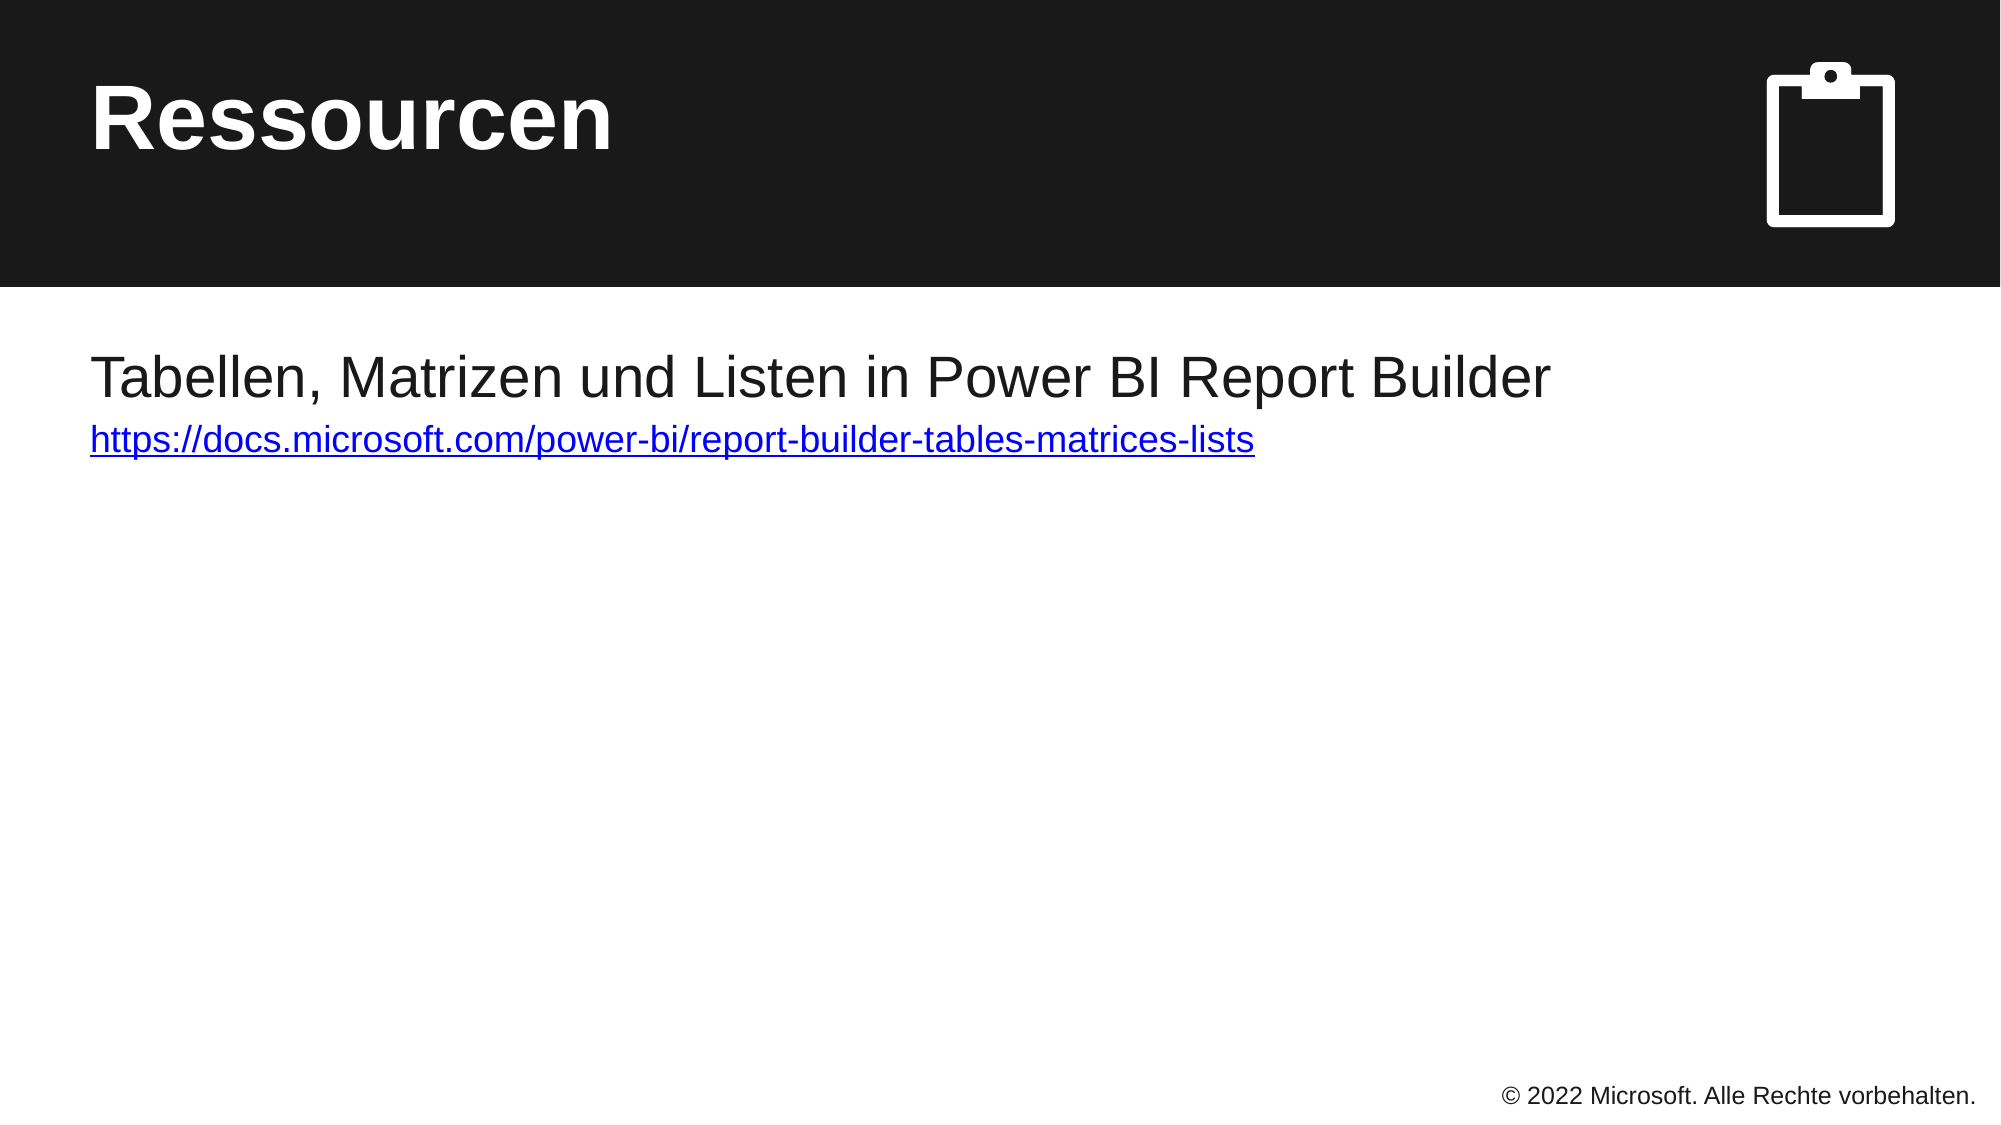

# Ressourcen

Tabellen, Matrizen und Listen in Power BI Report Builder
https://docs.microsoft.com/power-bi/report-builder-tables-matrices-lists

© 2022 Microsoft. Alle Rechte vorbehalten.